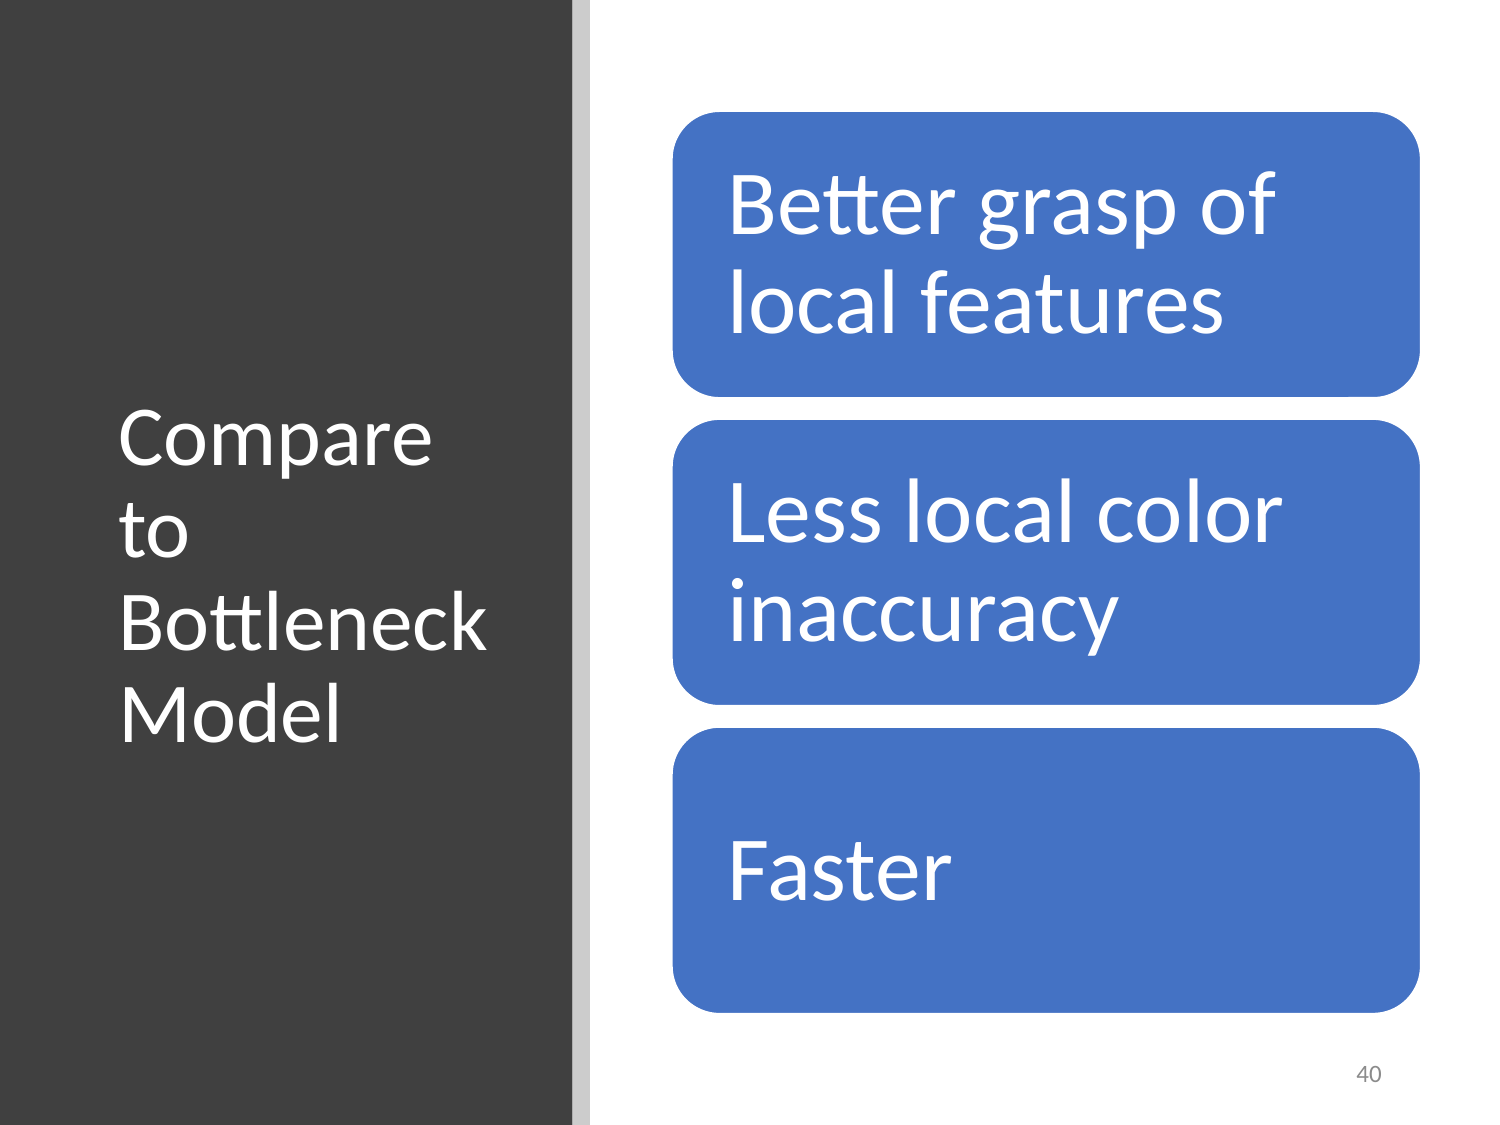

Better grasp of local features
Less local color inaccuracy
Faster
# Compare to Bottleneck Model
40